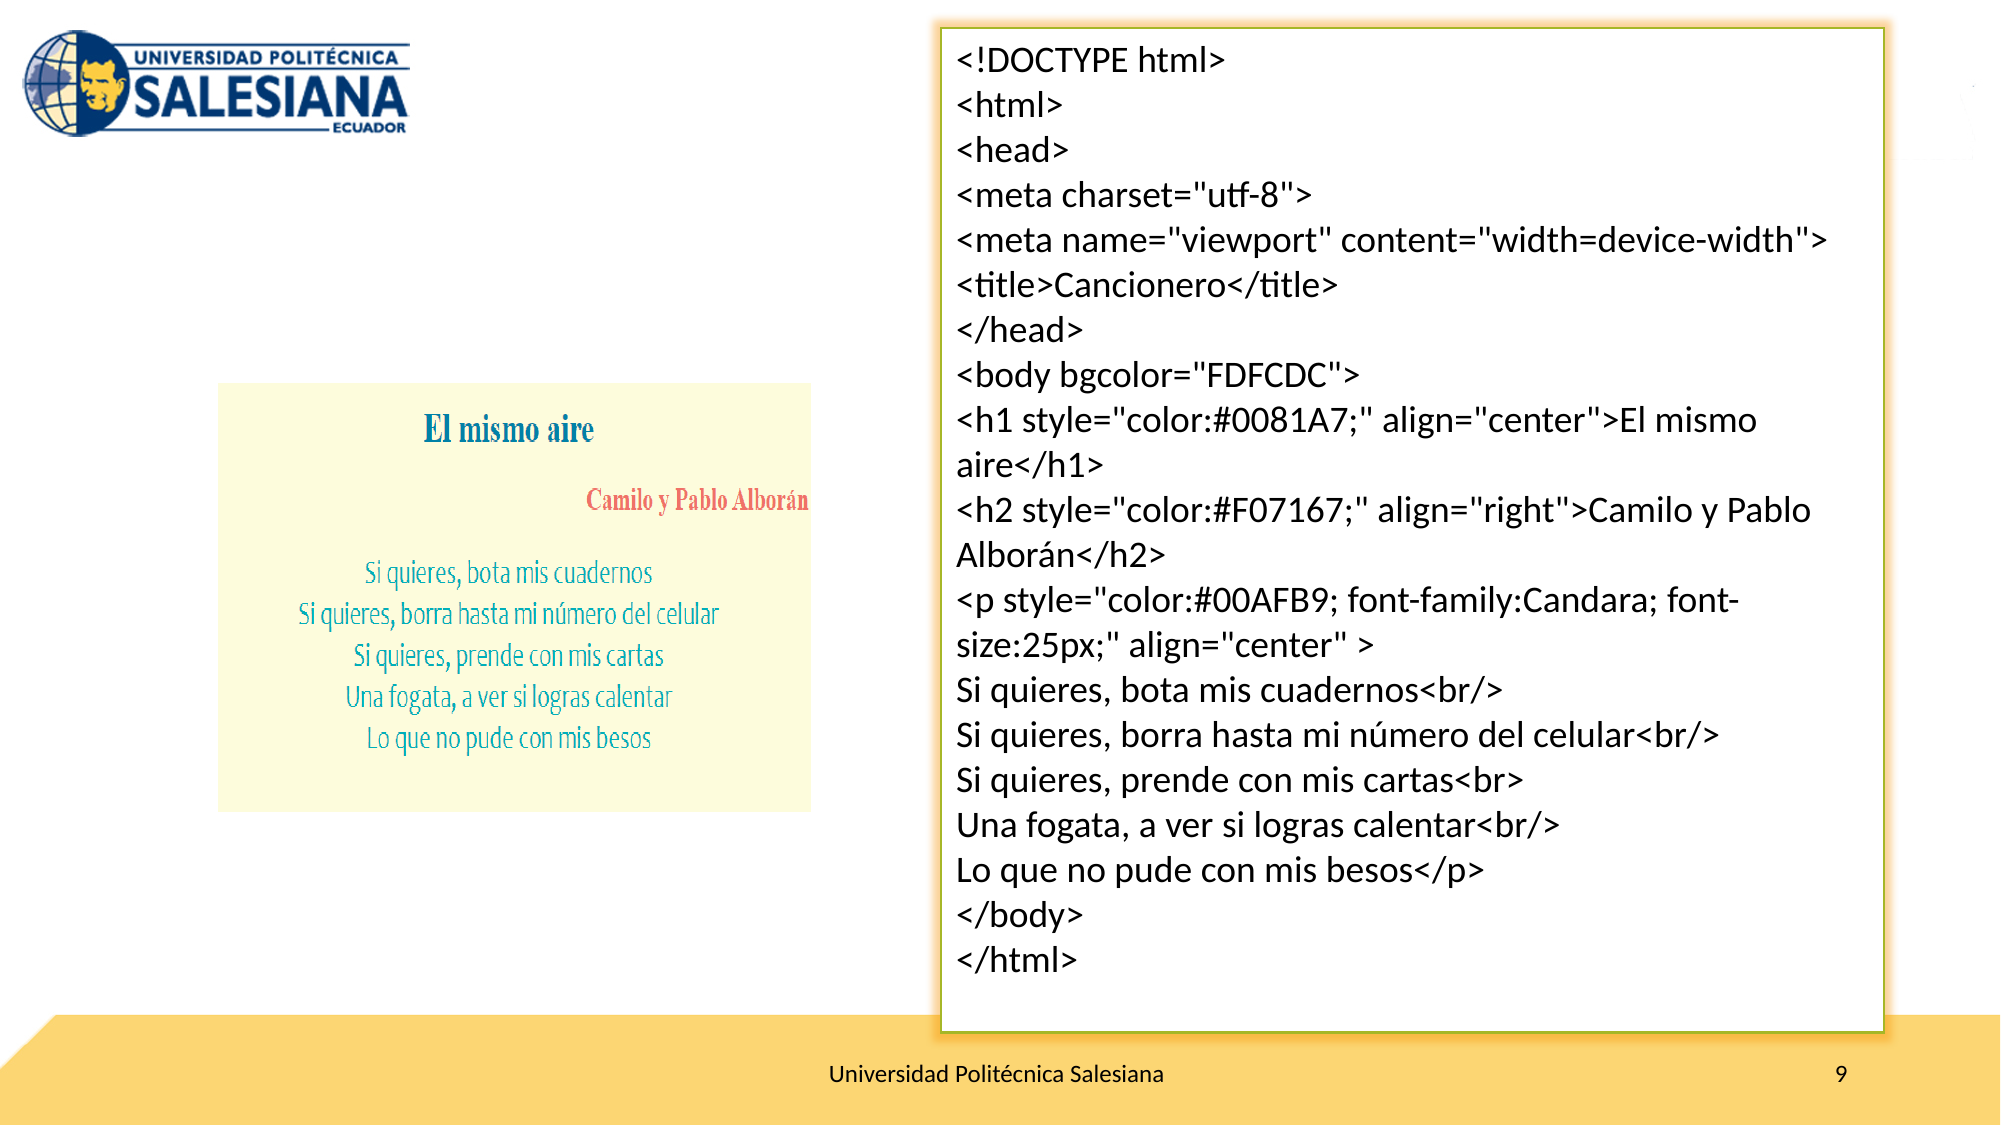

<!DOCTYPE html>
<html>
<head>
<meta charset="utf-8">
<meta name="viewport" content="width=device-width">
<title>Cancionero</title>
</head>
<body bgcolor="FDFCDC">
<h1 style="color:#0081A7;" align="center">El mismo aire</h1>
<h2 style="color:#F07167;" align="right">Camilo y Pablo Alborán</h2>
<p style="color:#00AFB9; font-family:Candara; font-size:25px;" align="center" >
Si quieres, bota mis cuadernos<br/>
Si quieres, borra hasta mi número del celular<br/>
Si quieres, prende con mis cartas<br>
Una fogata, a ver si logras calentar<br/>
Lo que no pude con mis besos</p>
</body>
</html>

#

Universidad Politécnica Salesiana
9